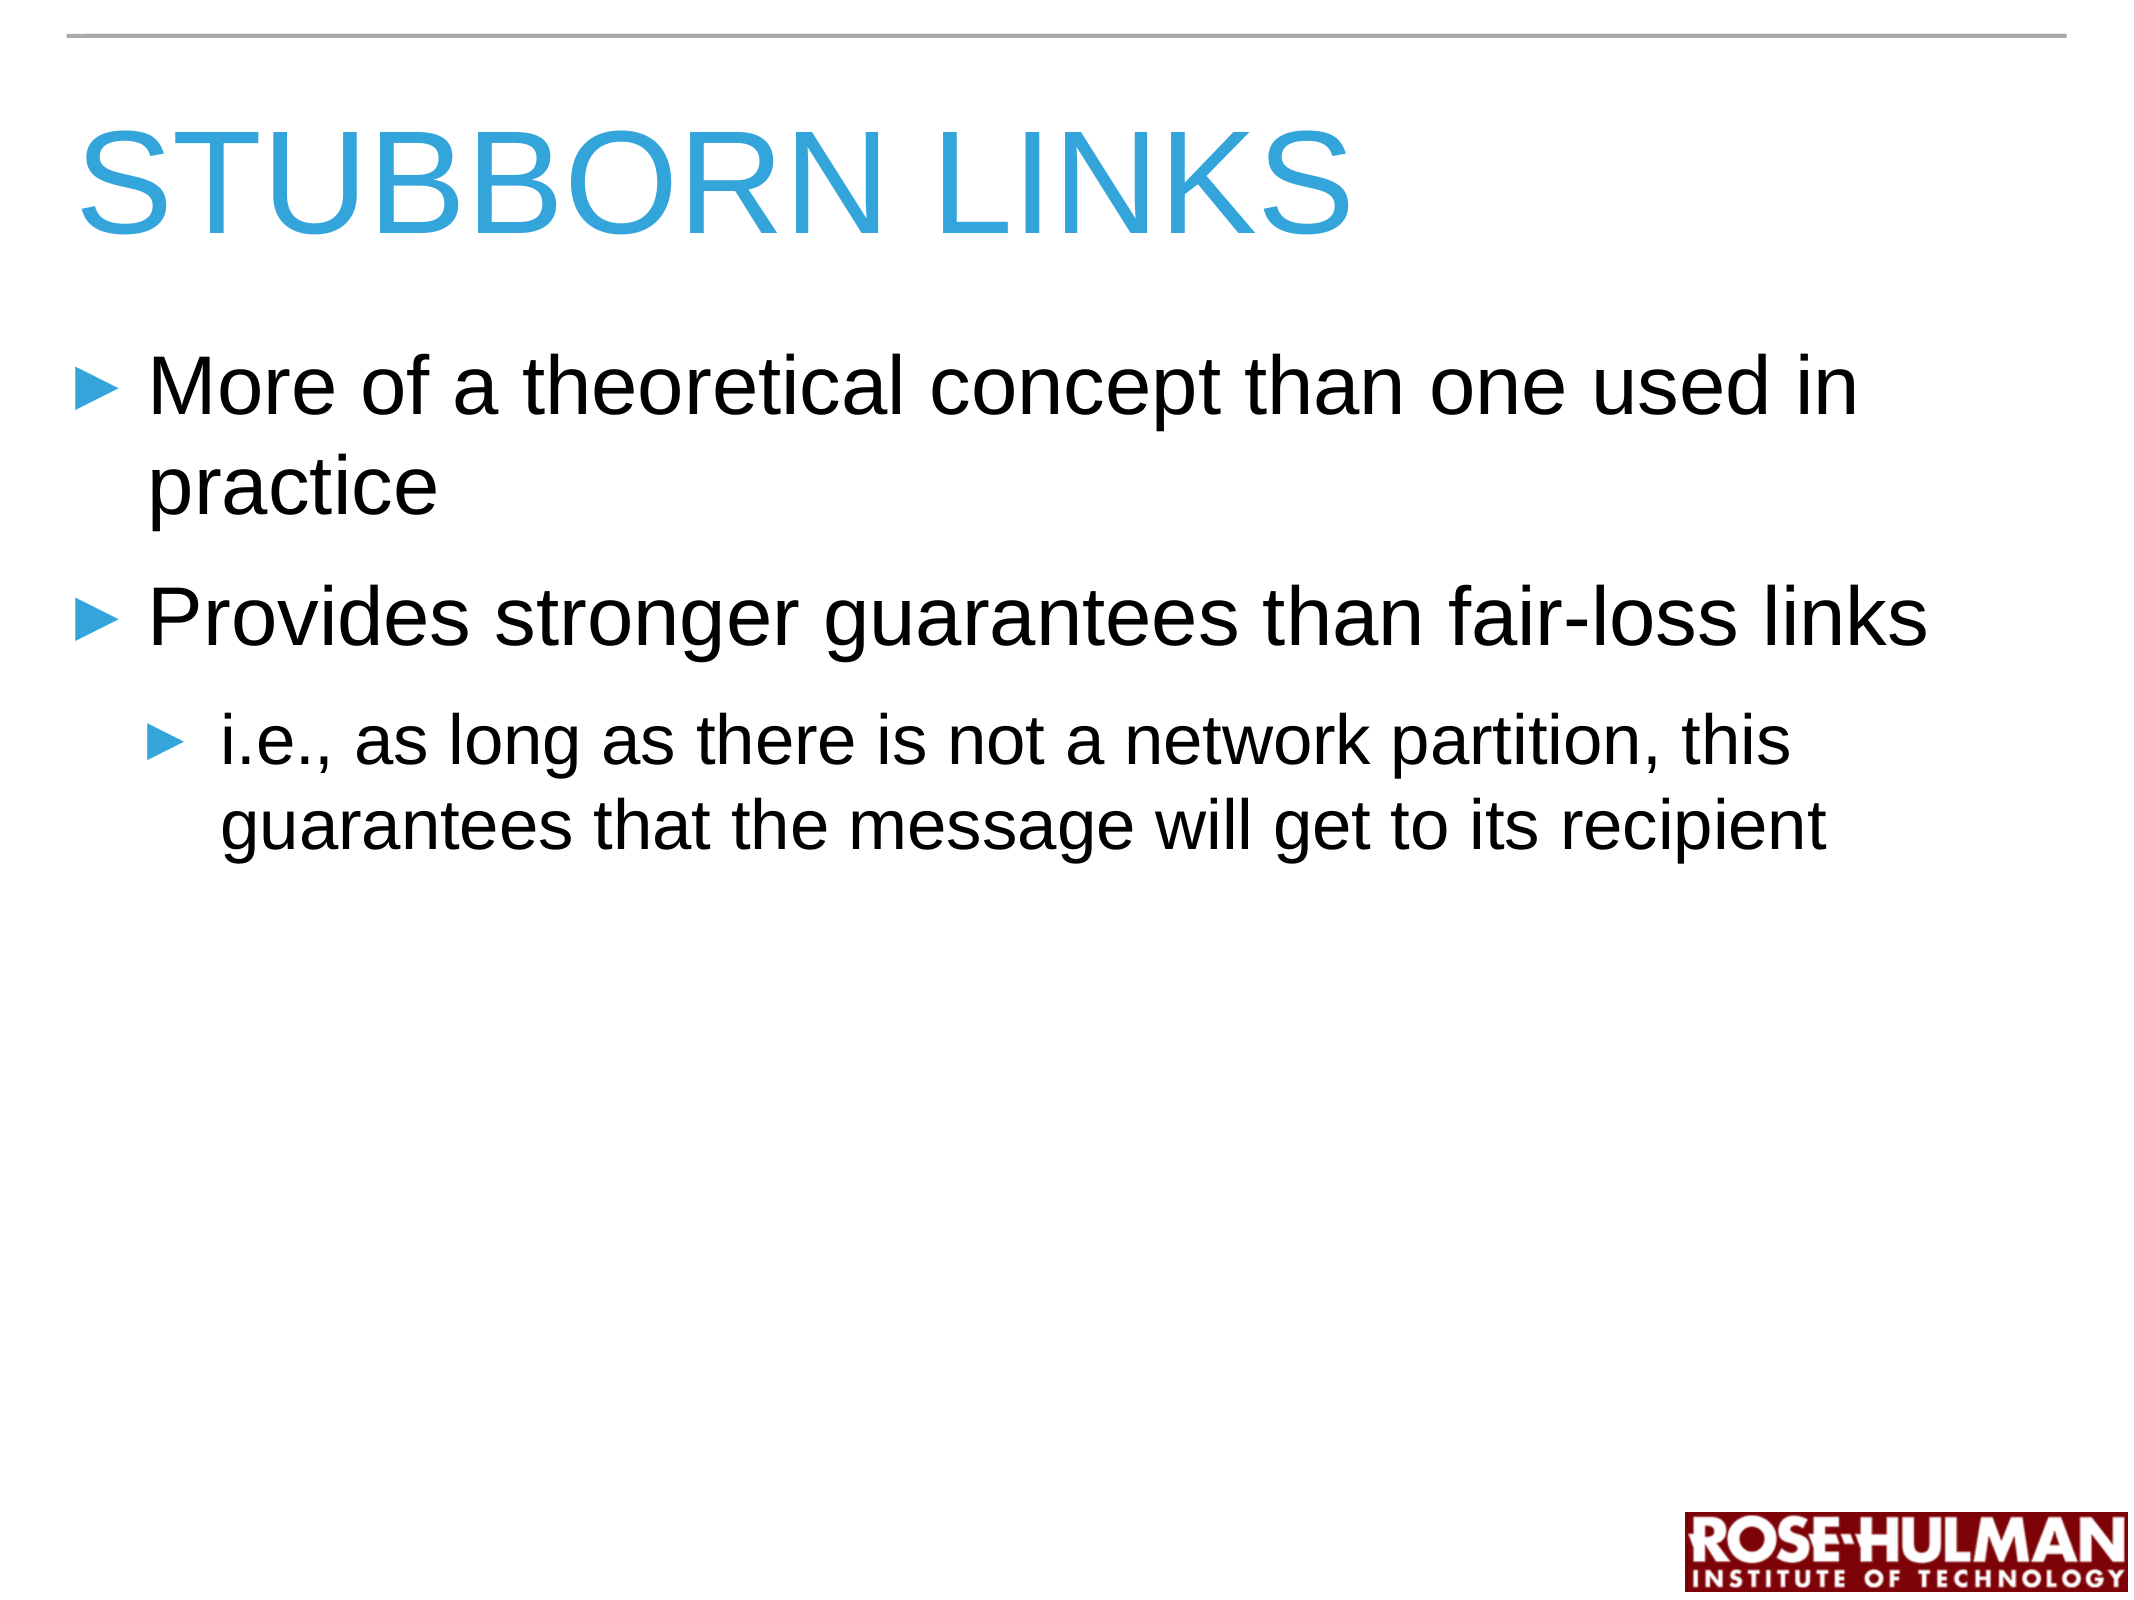

# Stubborn links
More of a theoretical concept than one used in practice
Provides stronger guarantees than fair-loss links
i.e., as long as there is not a network partition, this guarantees that the message will get to its recipient
46